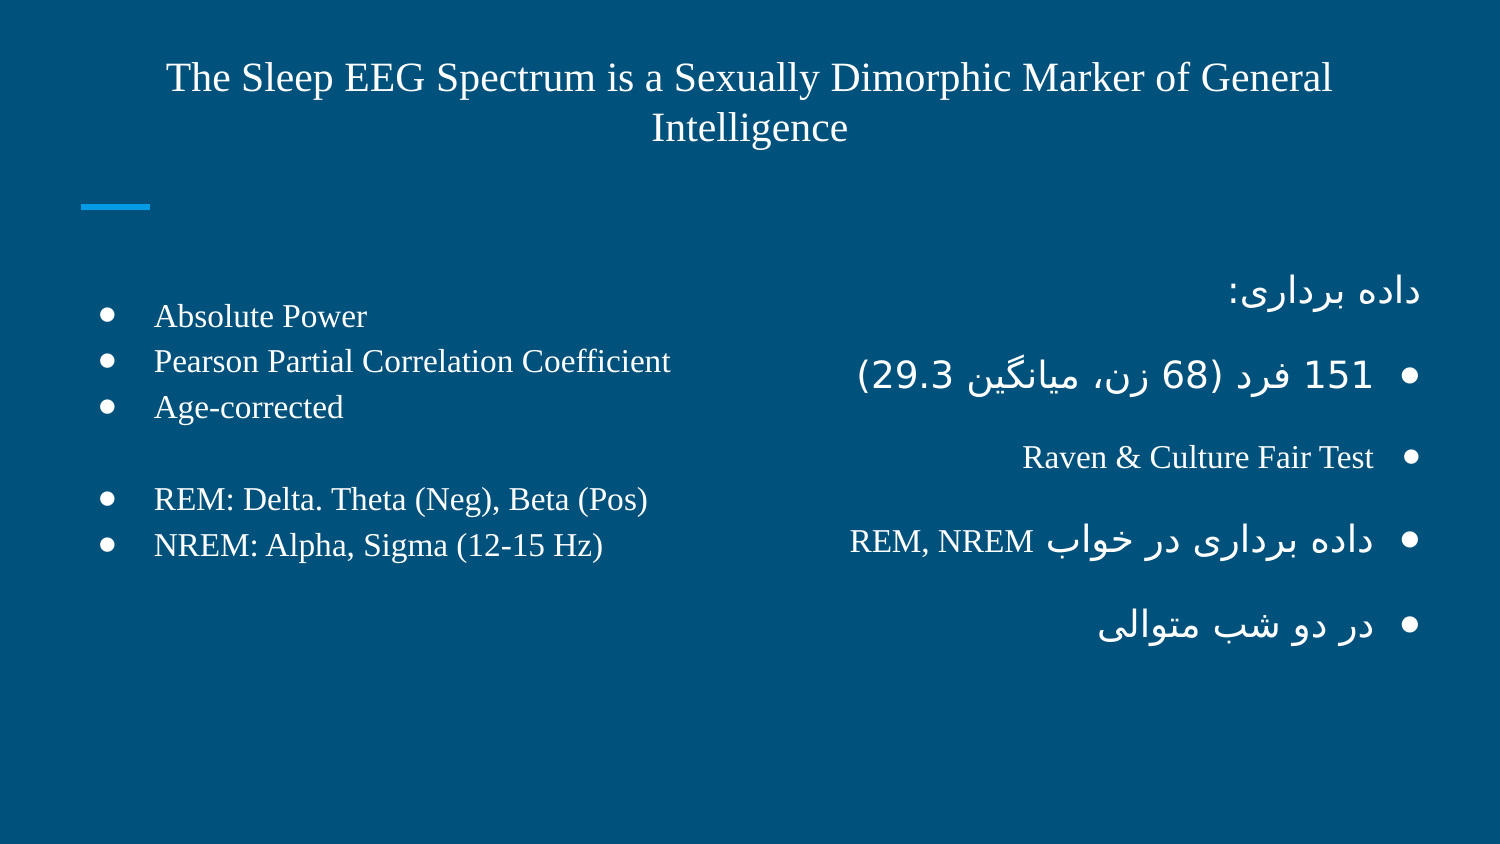

# The Sleep EEG Spectrum is a Sexually Dimorphic Marker of General Intelligence
داده برداری:
151 فرد (68 زن، میانگین 29.3)
Raven & Culture Fair Test
داده برداری در خواب REM, NREM
در دو شب متوالی

Absolute Power
Pearson Partial Correlation Coefficient
Age-corrected

REM: Delta. Theta (Neg), Beta (Pos)
NREM: Alpha, Sigma (12-15 Hz)